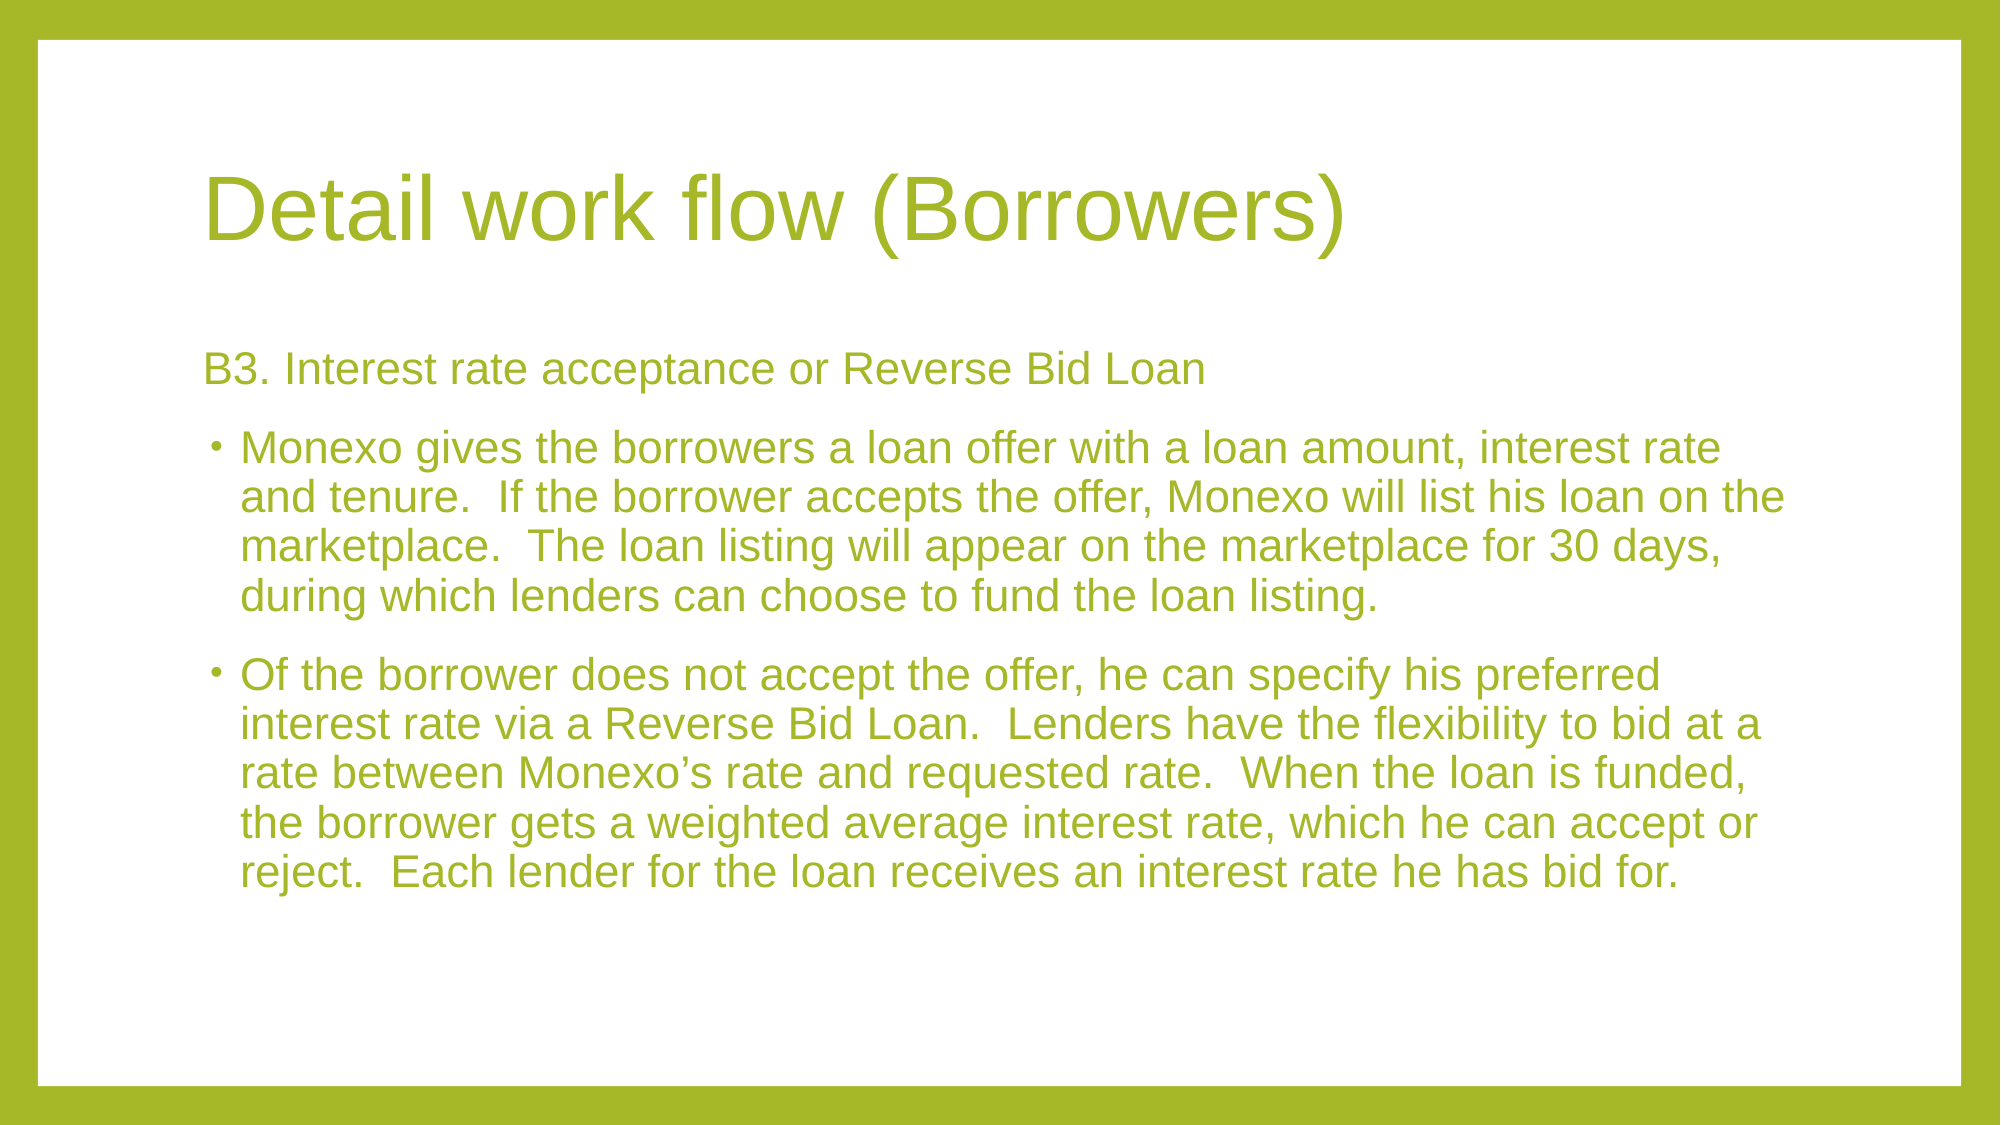

# Detail work flow (Borrowers)
B3. Interest rate acceptance or Reverse Bid Loan
Monexo gives the borrowers a loan offer with a loan amount, interest rate and tenure.  If the borrower accepts the offer, Monexo will list his loan on the marketplace.  The loan listing will appear on the marketplace for 30 days, during which lenders can choose to fund the loan listing.
Of the borrower does not accept the offer, he can specify his preferred interest rate via a Reverse Bid Loan.  Lenders have the flexibility to bid at a rate between Monexo’s rate and requested rate.  When the loan is funded, the borrower gets a weighted average interest rate, which he can accept or reject.  Each lender for the loan receives an interest rate he has bid for.